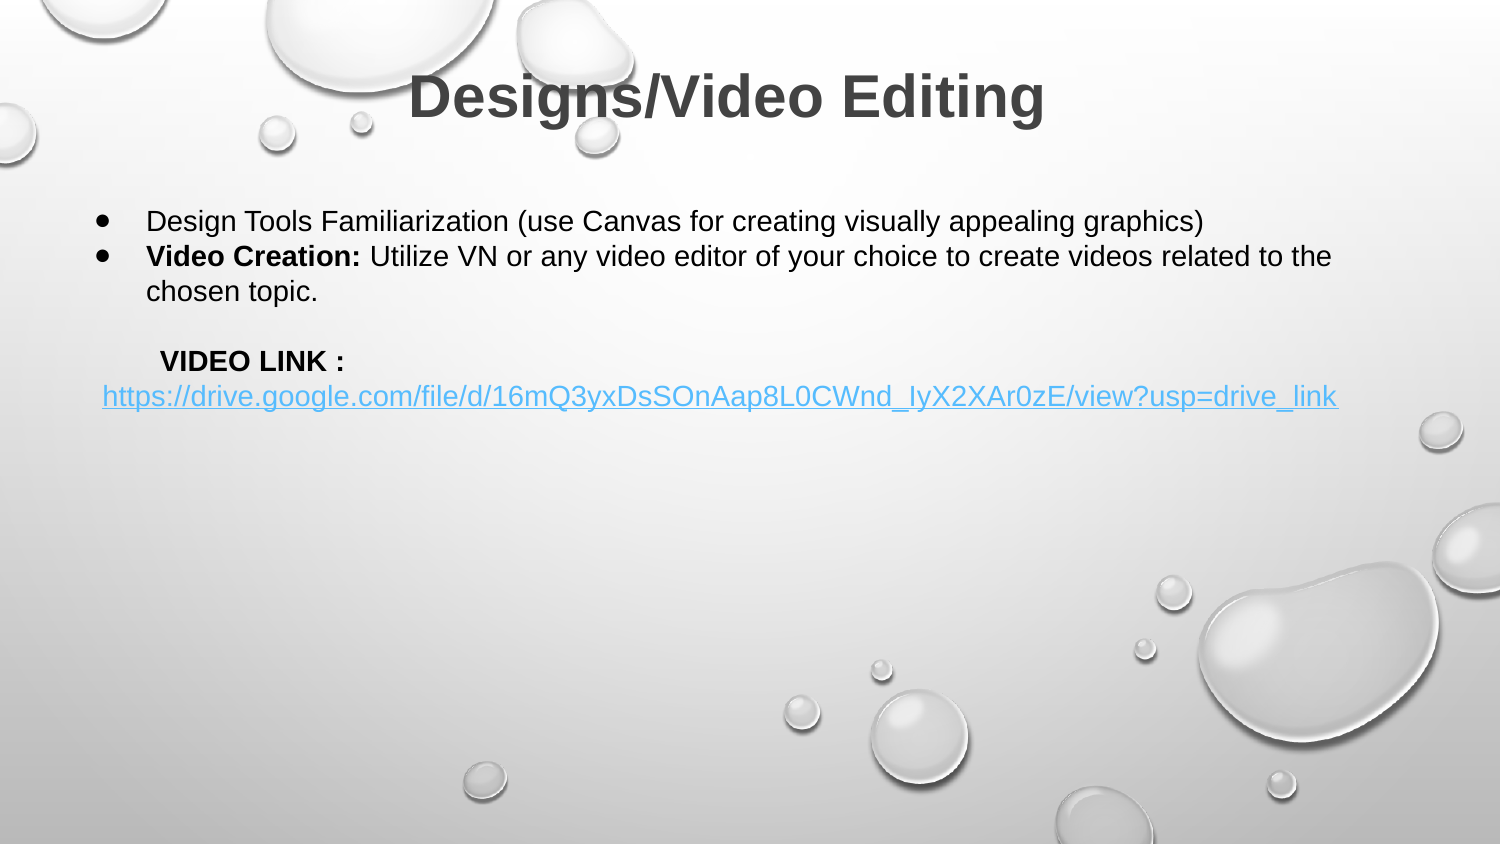

Designs/Video Editing

Design Tools Familiarization (use Canvas for creating visually appealing graphics)
Video Creation: Utilize VN or any video editor of your choice to create videos related to the chosen topic.

        VIDEO LINK :
 https://drive.google.com/file/d/16mQ3yxDsSOnAap8L0CWnd_IyX2XAr0zE/view?usp=drive_link